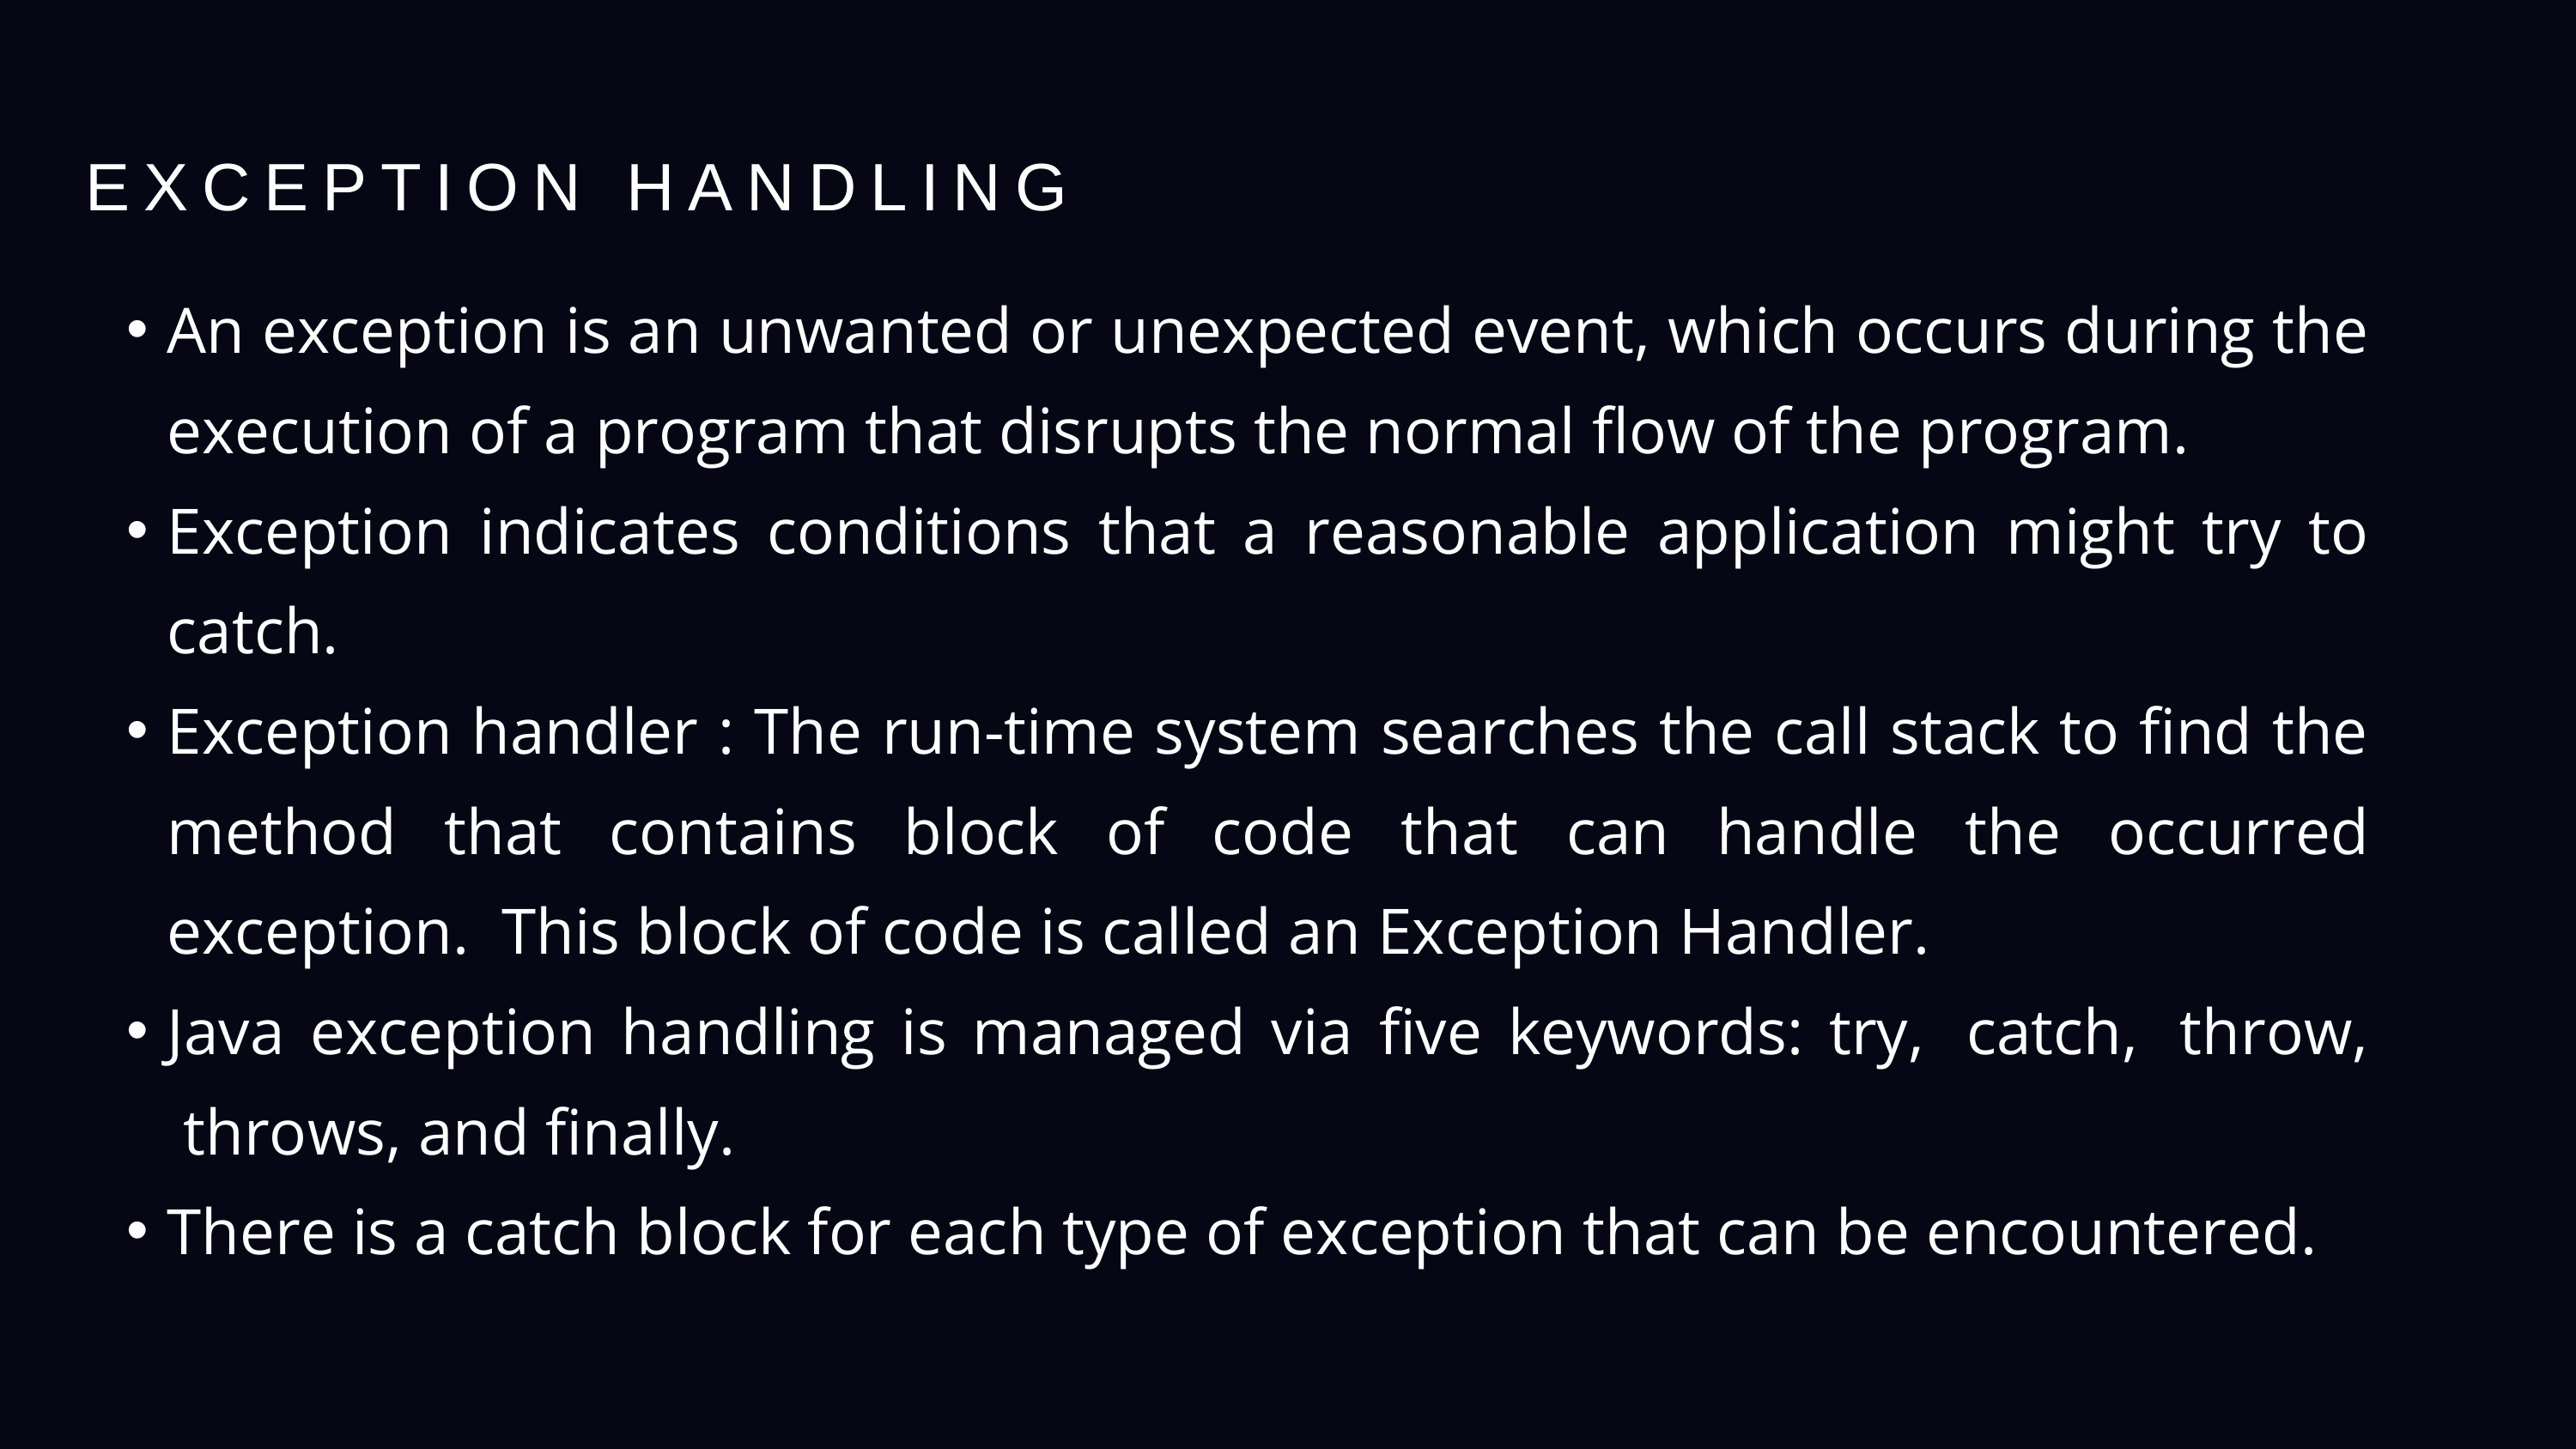

EXCEPTION HANDLING
An exception is an unwanted or unexpected event, which occurs during the execution of a program that disrupts the normal flow of the program.
Exception indicates conditions that a reasonable application might try to catch.
Exception handler : The run-time system searches the call stack to find the method that contains block of code that can handle the occurred exception.  This block of code is called an Exception Handler.
Java exception handling is managed via five keywords: try,  catch,  throw,  throws, and finally.
There is a catch block for each type of exception that can be encountered.